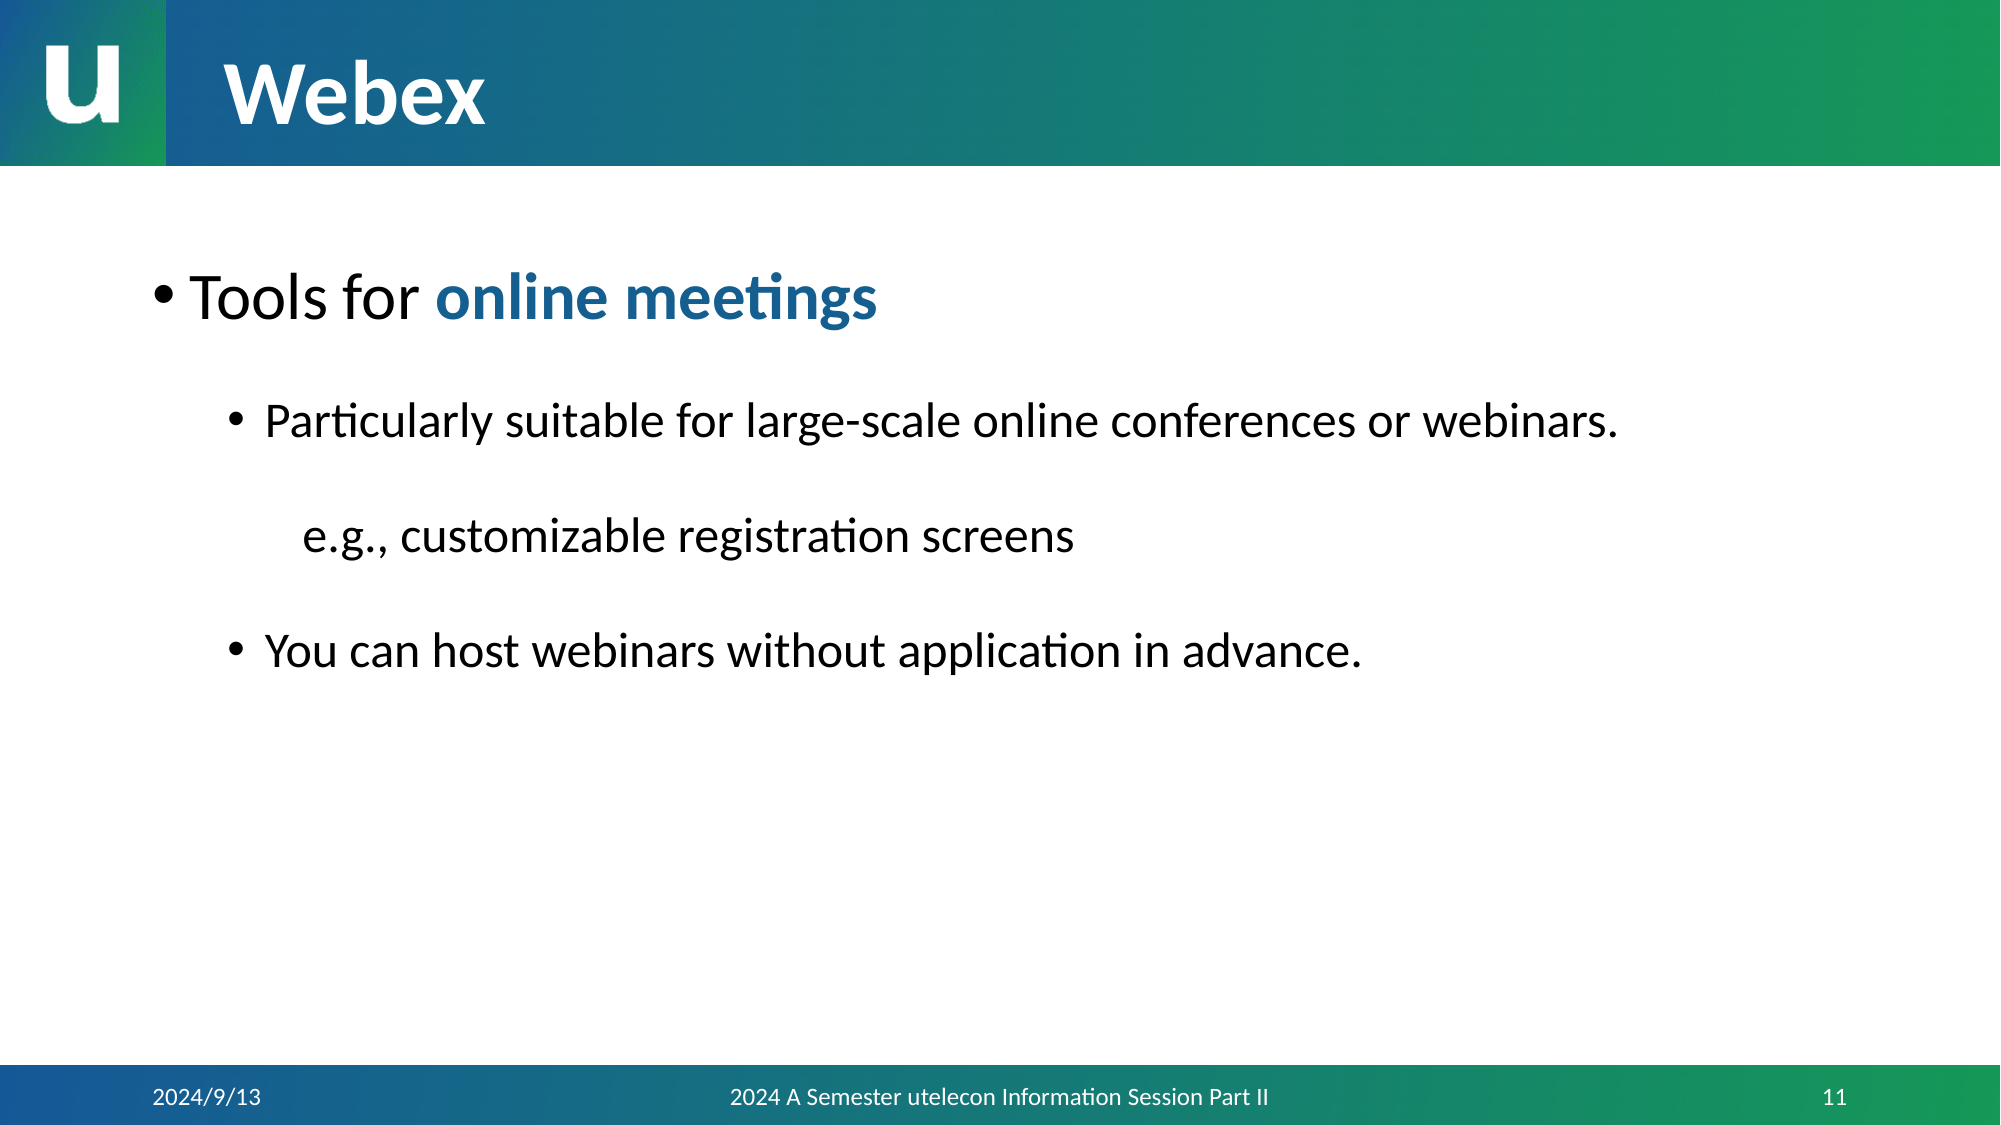

# Webex
Tools for online meetings
Particularly suitable for large-scale online conferences or webinars.
e.g., customizable registration screens
You can host webinars without application in advance.

2024/9/13
2024 A Semester utelecon Information Session Part II
11